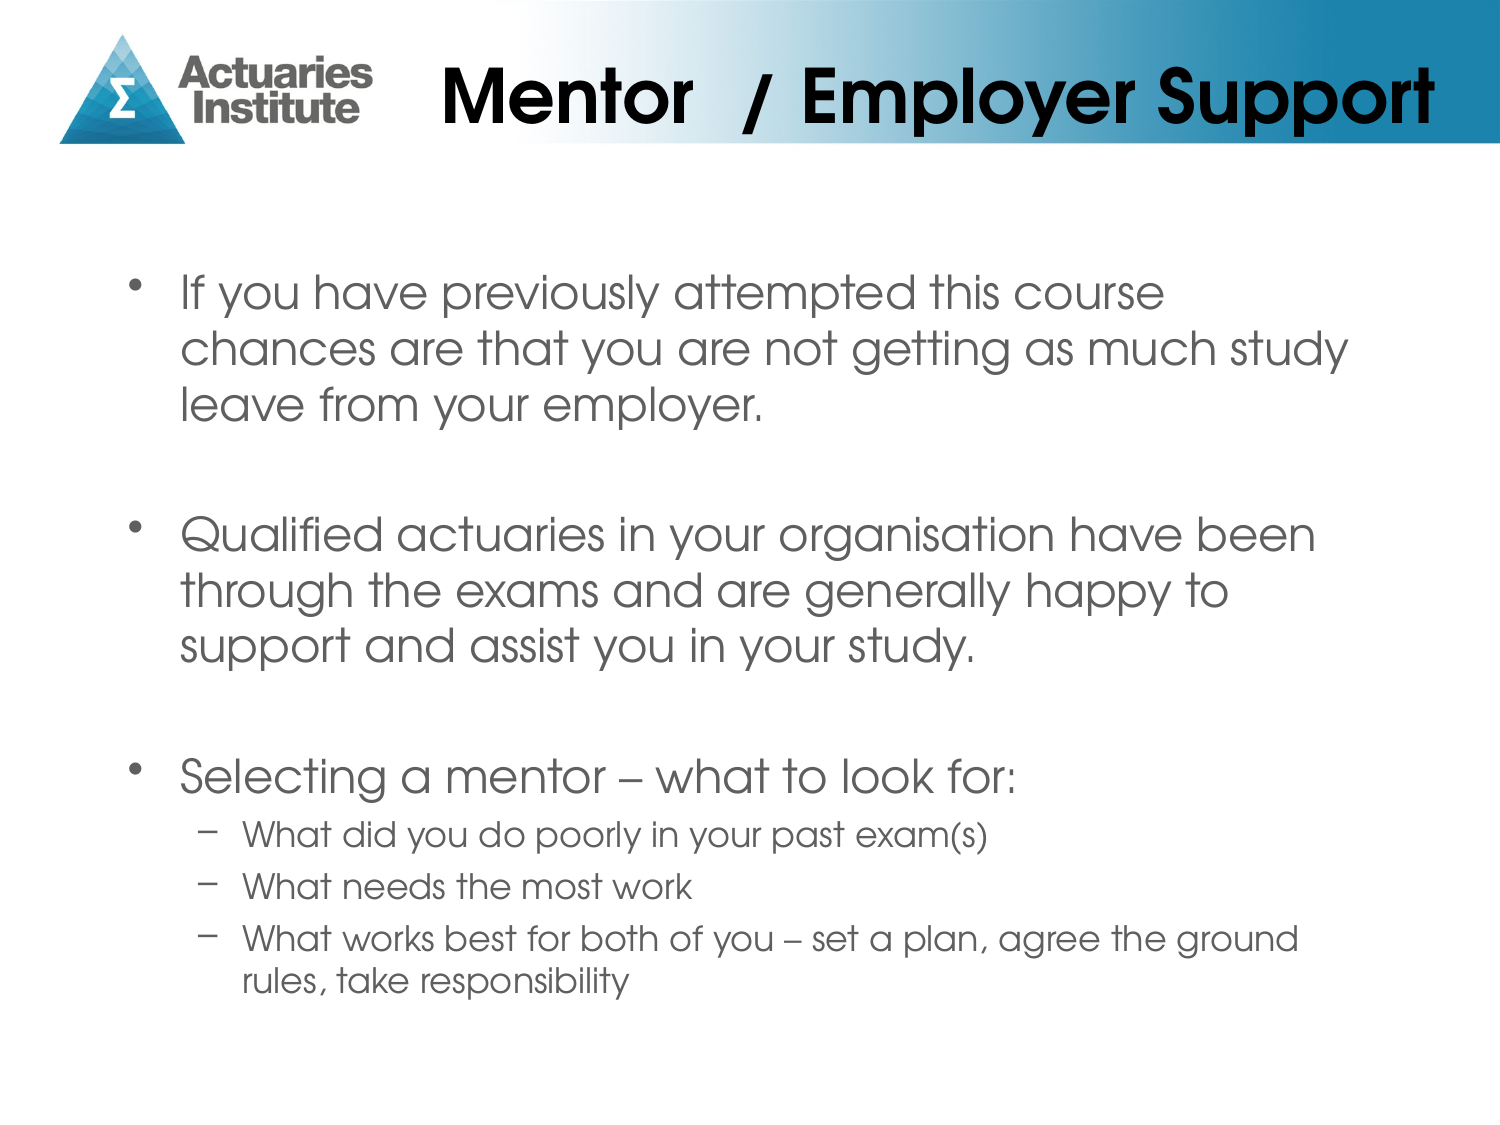

# Mentor  / Employer Support
If you have previously attempted this course chances are that you are not getting as much study leave from your employer.

Qualified actuaries in your organisation have been through the exams and are generally happy to support and assist you in your study.

Selecting a mentor – what to look for:
What did you do poorly in your past exam(s)
What needs the most work
What works best for both of you – set a plan, agree the ground rules, take responsibility